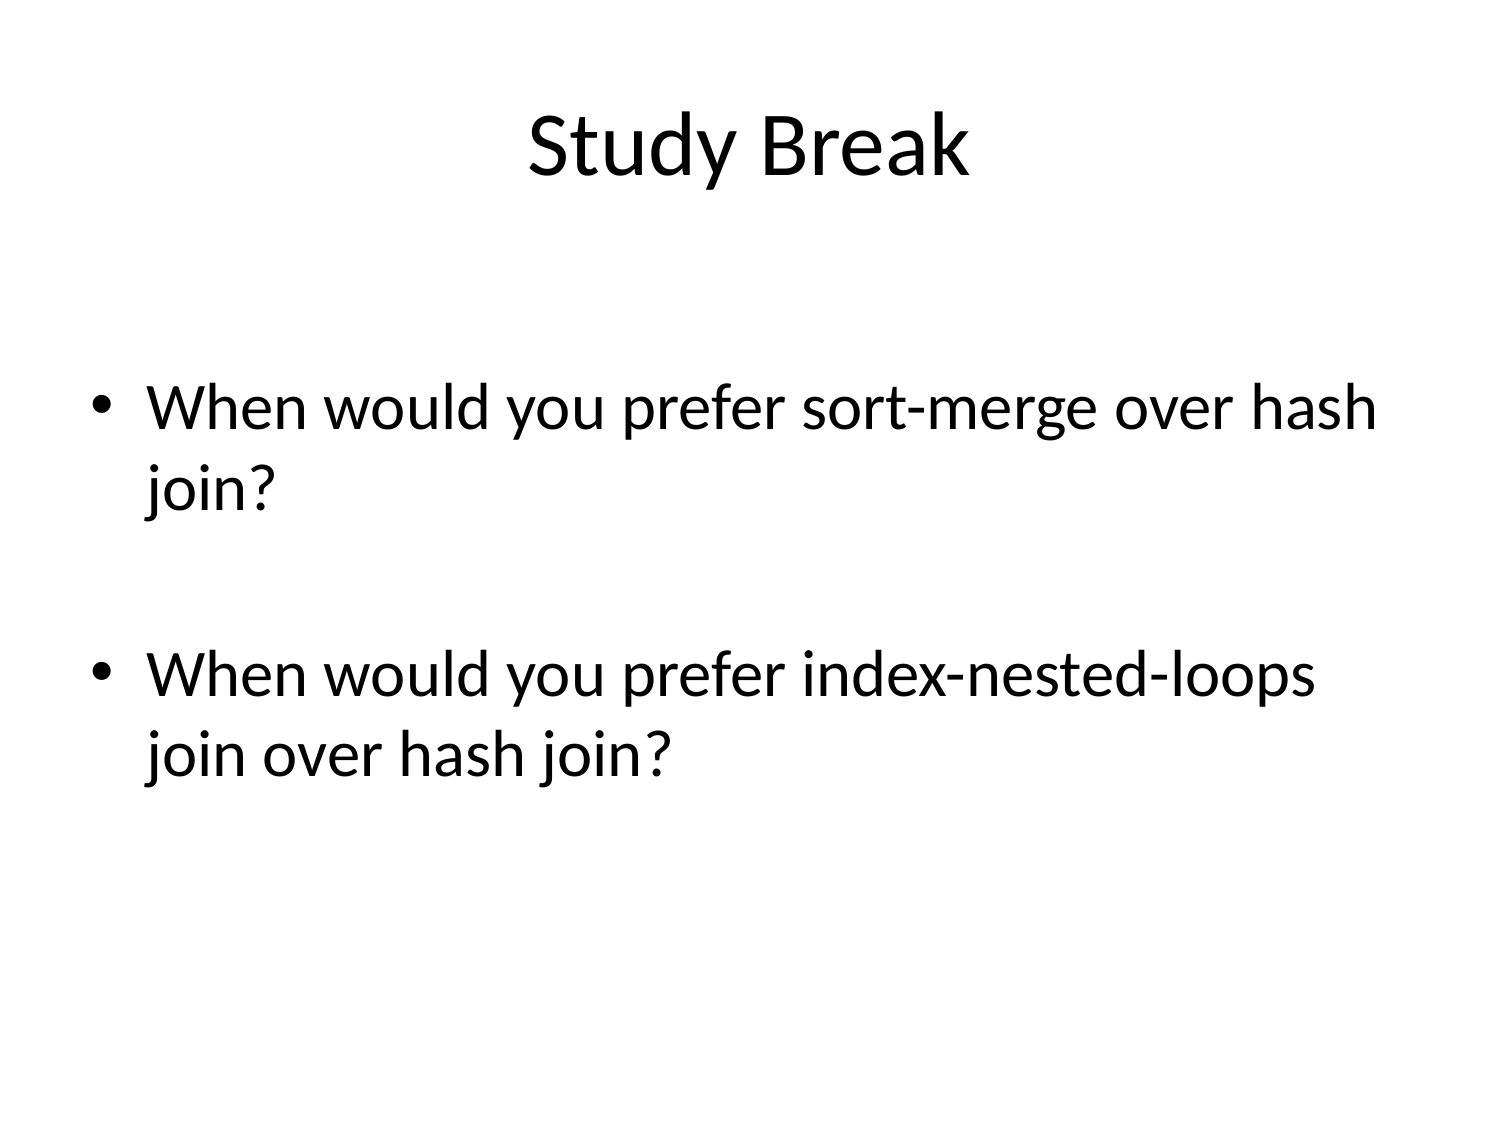

# Study Break

When would you prefer sort-merge over hash join?

When would you prefer index-nested-loops join over hash join?